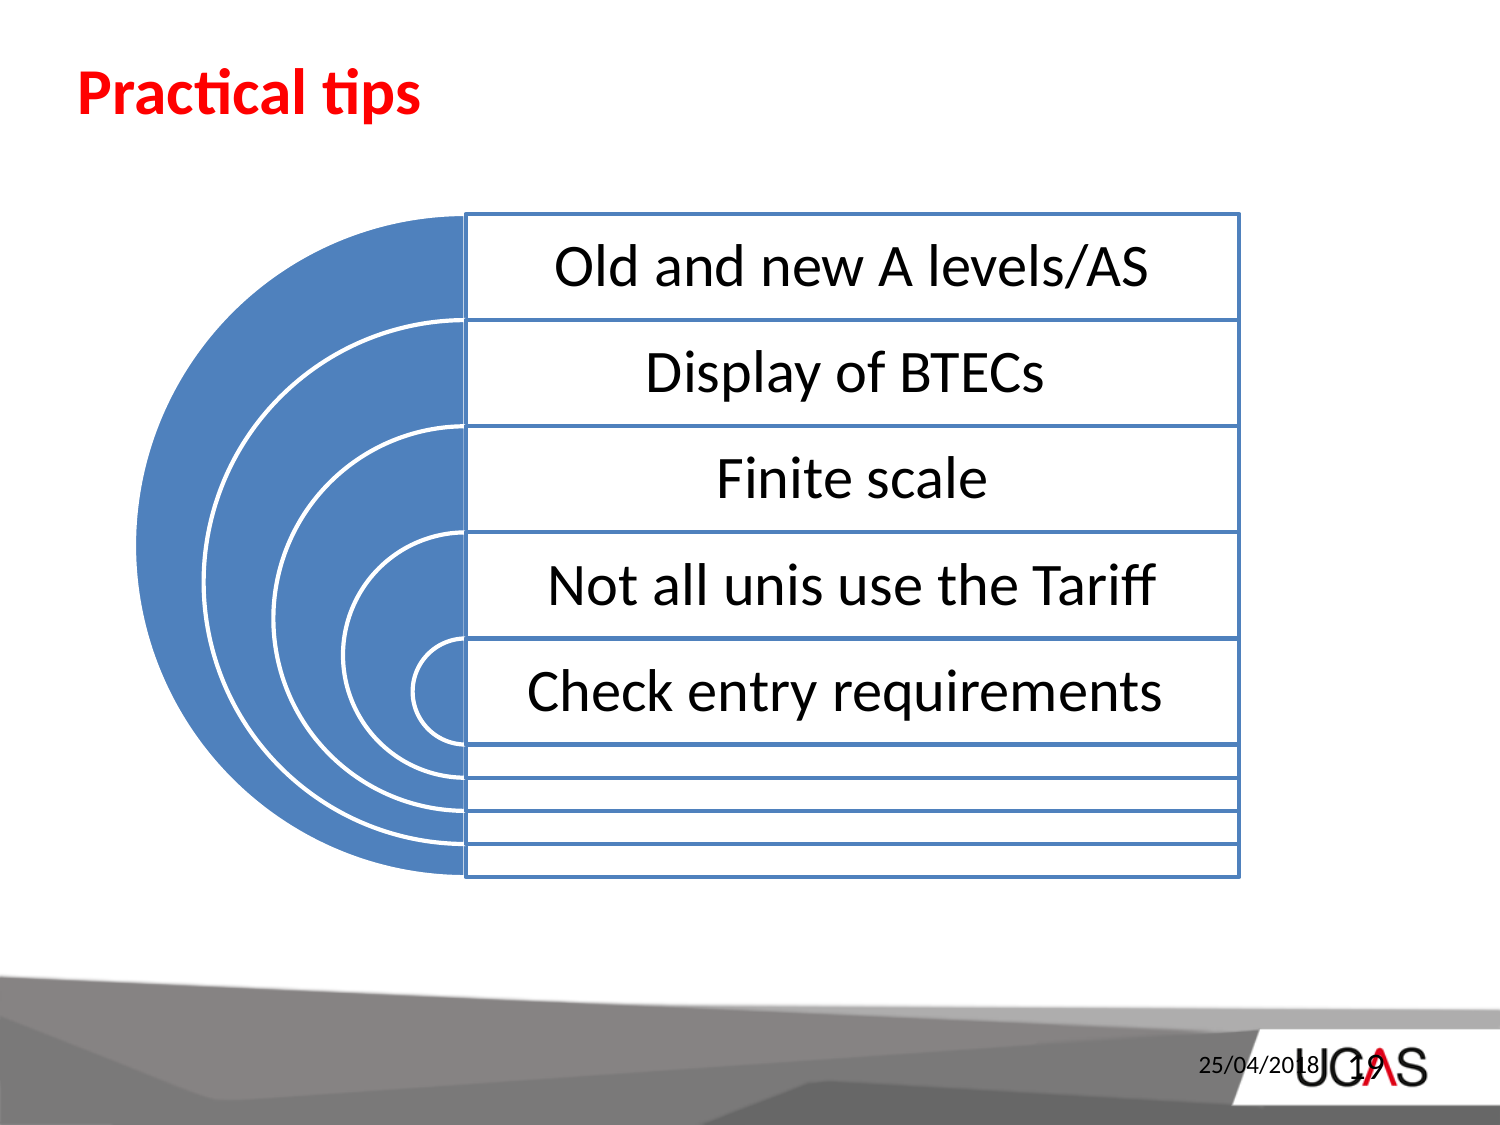

Practical tips
Old and new A levels/AS
Display of BTECs
Finite scale
Not all unis use the Tariff
Check entry requirements
25/04/2018
19